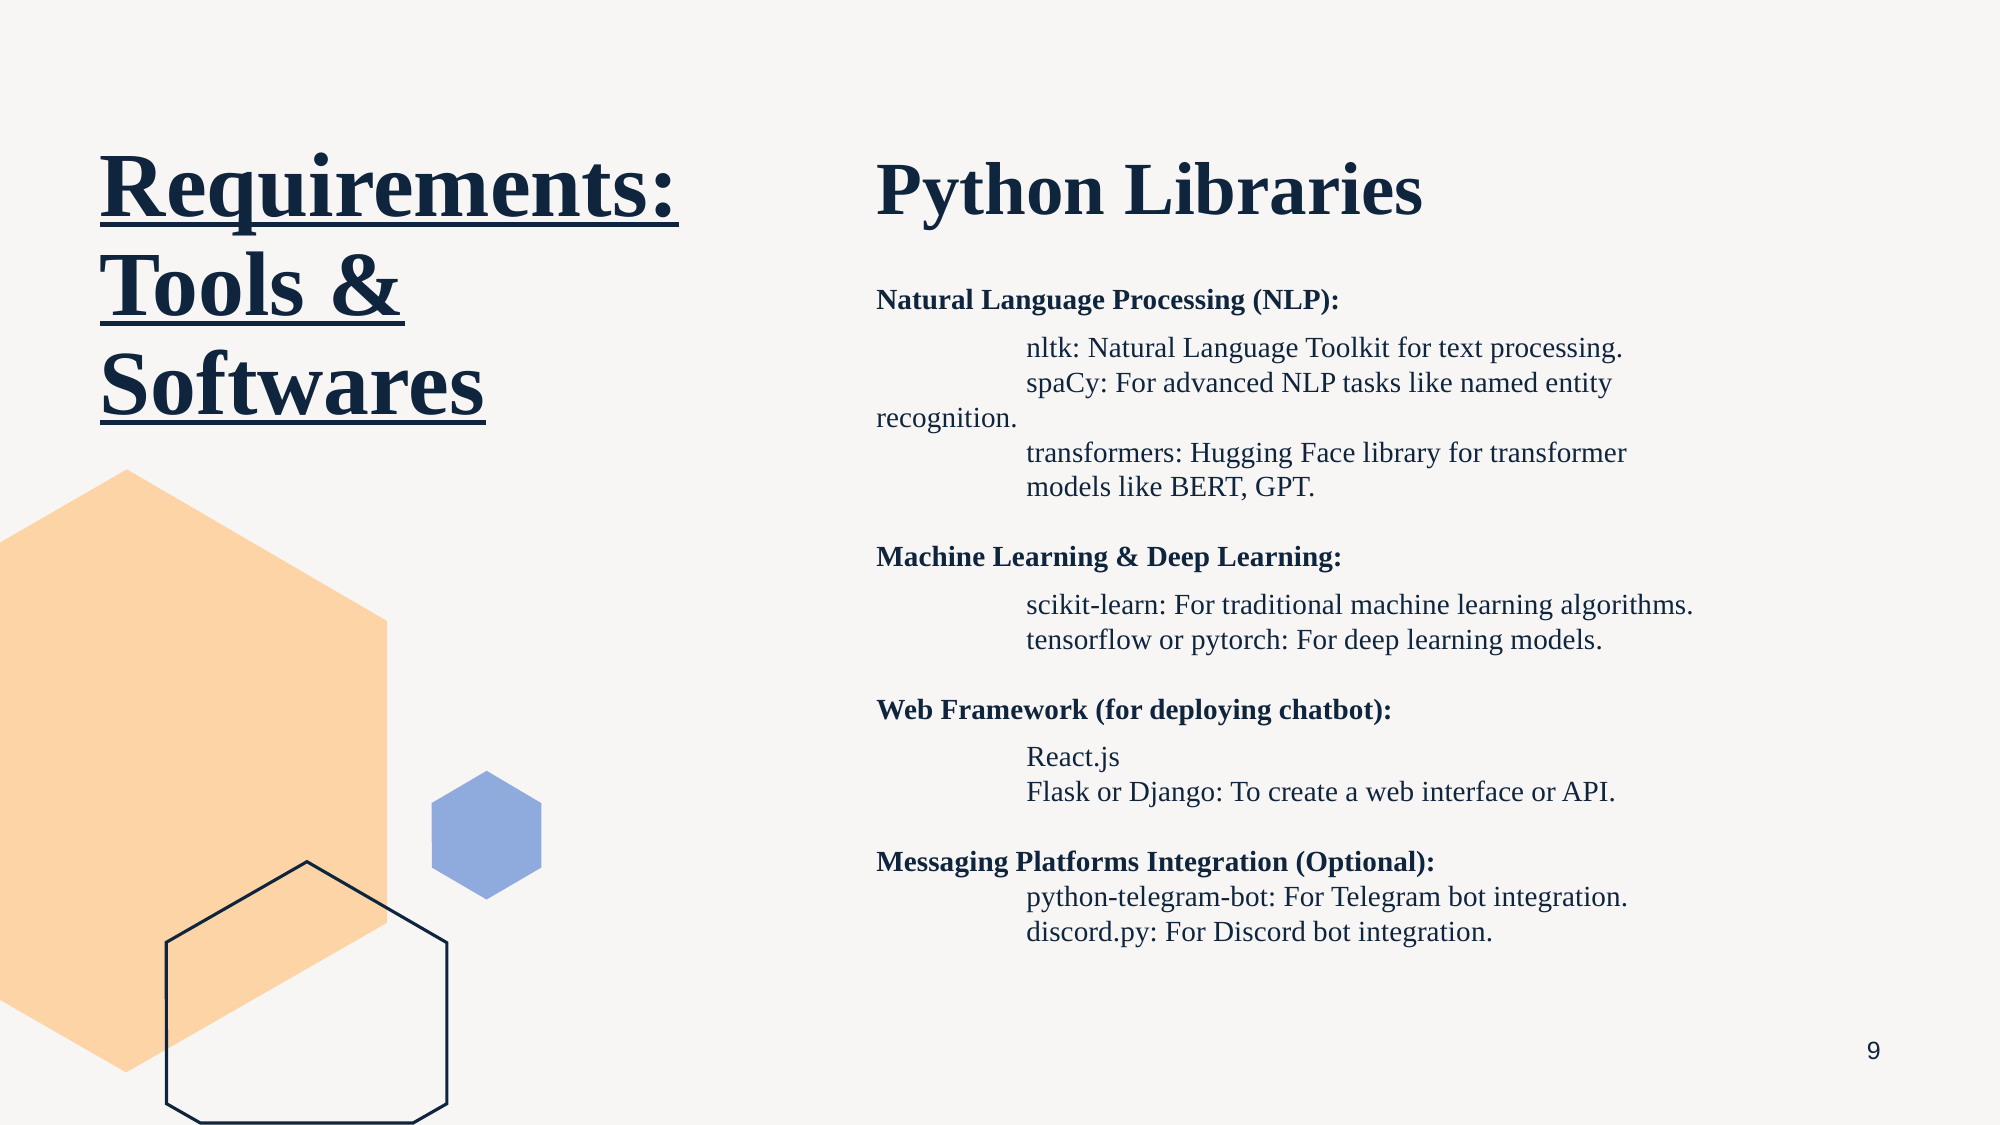

# Requirements: Tools & Softwares
Python Libraries
Natural Language Processing (NLP):
	nltk: Natural Language Toolkit for text processing.
	spaCy: For advanced NLP tasks like named entity 	recognition.
	transformers: Hugging Face library for transformer 	models like BERT, GPT.

Machine Learning & Deep Learning:
	scikit-learn: For traditional machine learning algorithms.
	tensorflow or pytorch: For deep learning models.

Web Framework (for deploying chatbot):
	React.js
	Flask or Django: To create a web interface or API.

Messaging Platforms Integration (Optional):
	python-telegram-bot: For Telegram bot integration.
	discord.py: For Discord bot integration.

9